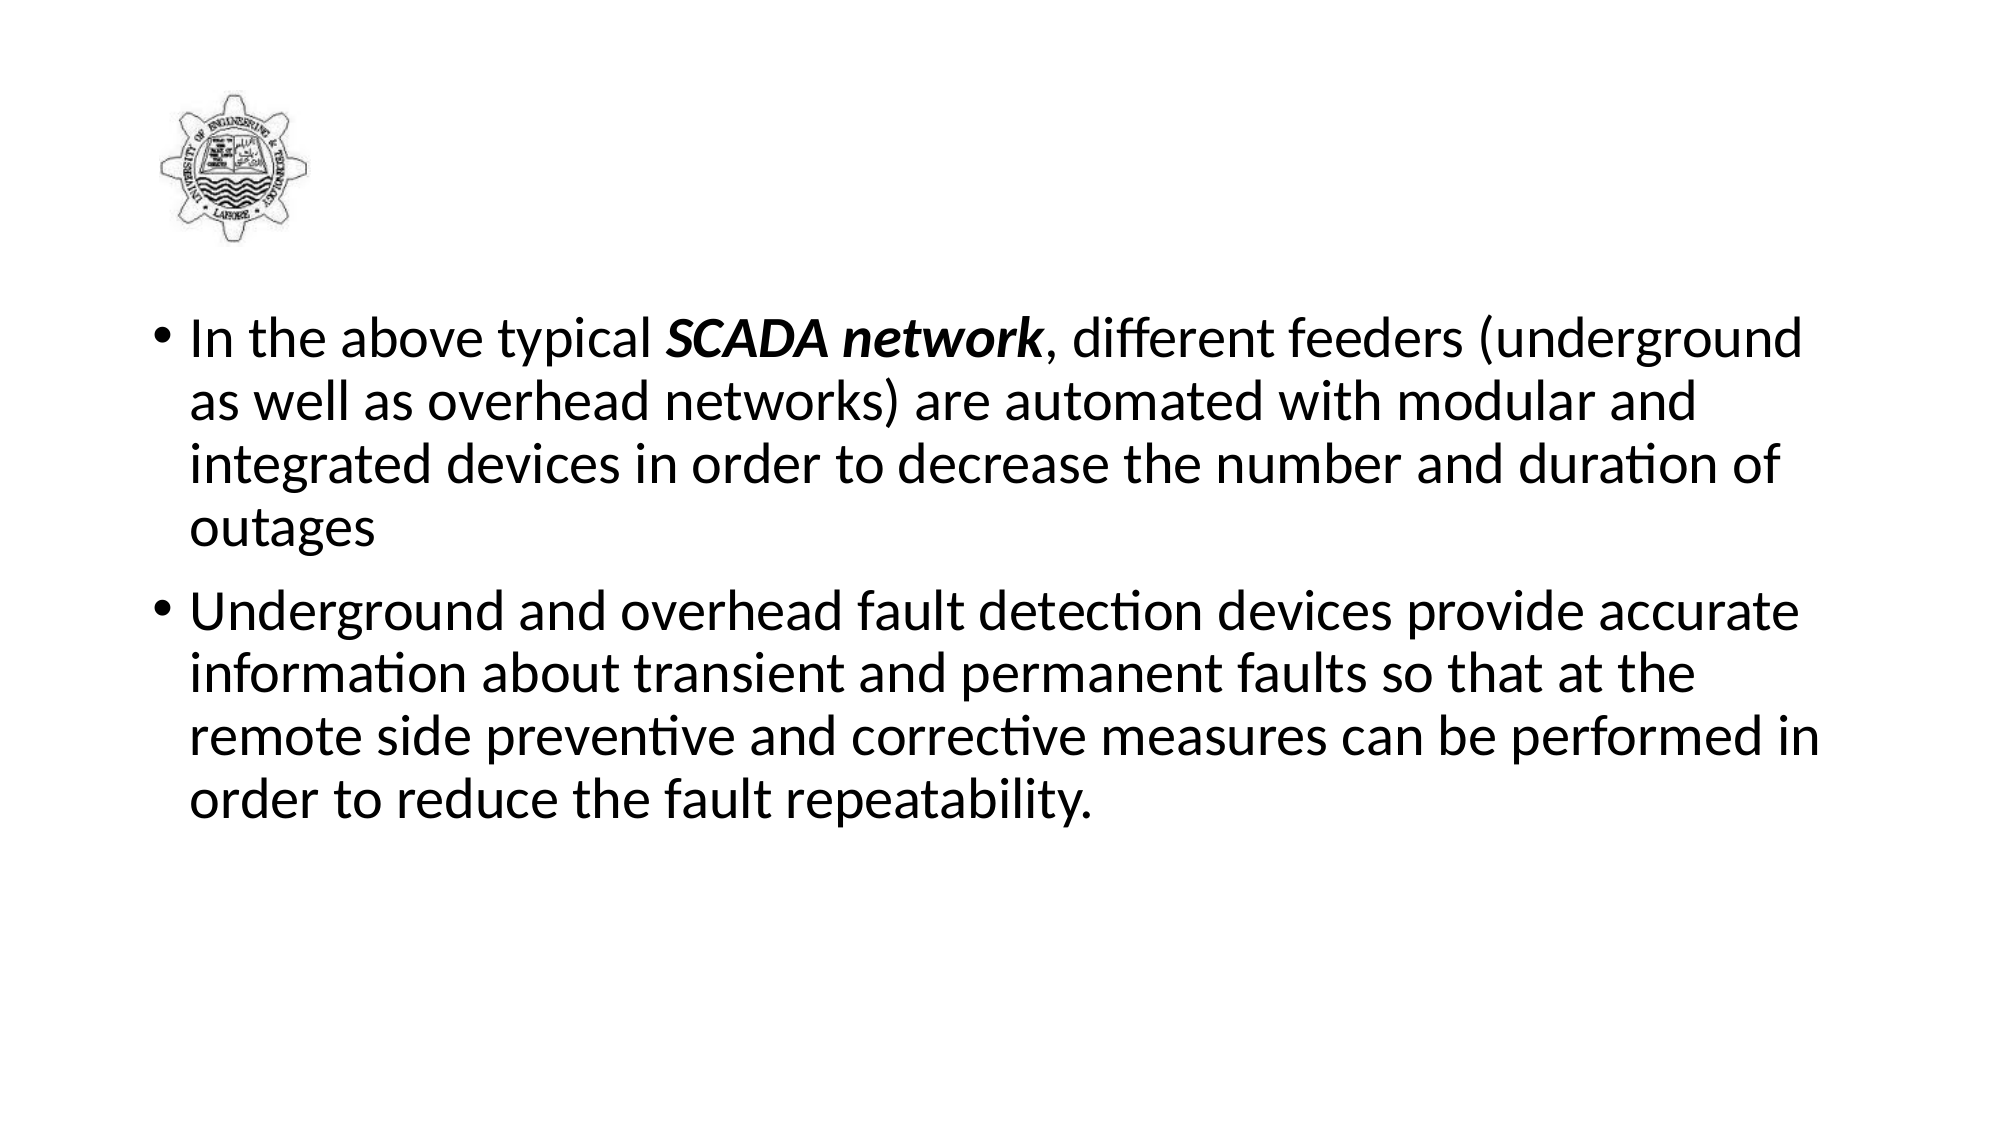

#
In the above typical SCADA network, different feeders (underground as well as overhead networks) are automated with modular and integrated devices in order to decrease the number and duration of outages
Underground and overhead fault detection devices provide accurate information about transient and permanent faults so that at the remote side preventive and corrective measures can be performed in order to reduce the fault repeatability.